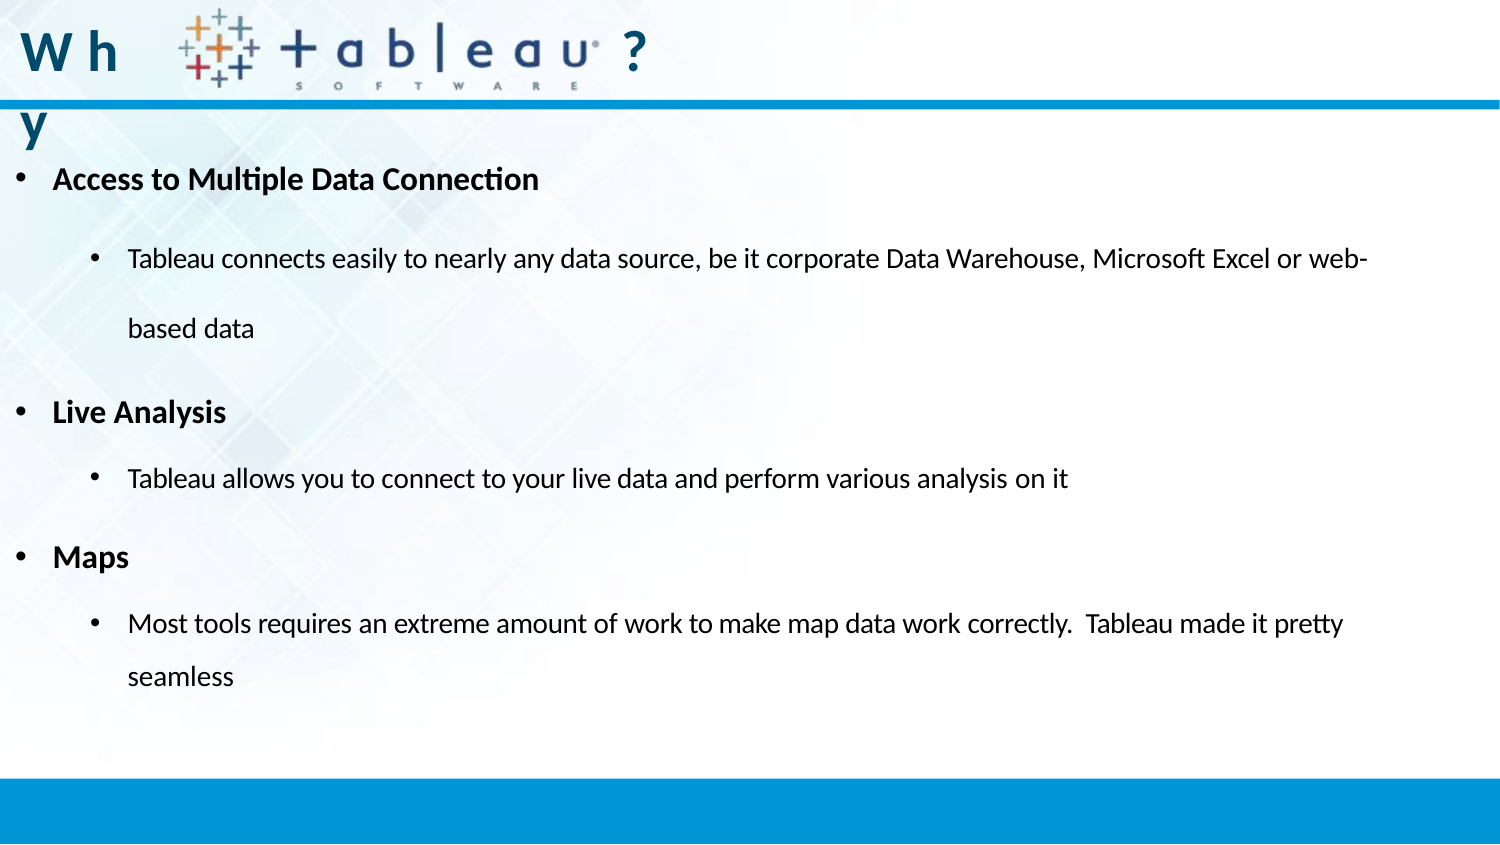

W h y
?

Access to Multiple Data Connection
Tableau connects easily to nearly any data source, be it corporate Data Warehouse, Microsoft Excel or web-  based data

Live Analysis
Tableau allows you to connect to your live data and perform various analysis on it

Maps
Most tools requires an extreme amount of work to make map data work correctly. Tableau made it pretty  seamless